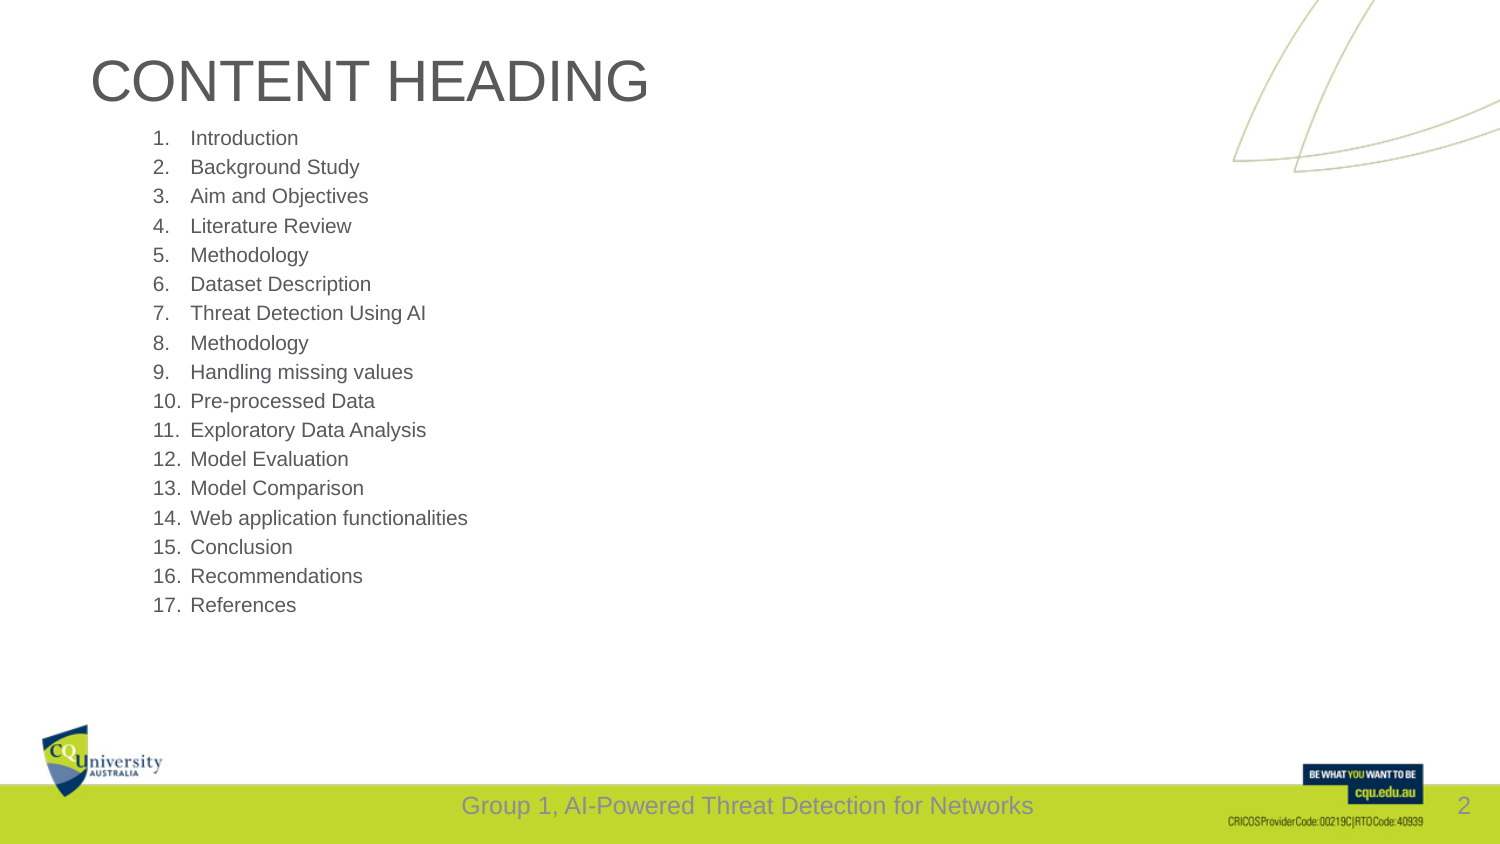

# CONTENT HEADING
Introduction
Background Study
Aim and Objectives
Literature Review
Methodology
Dataset Description
Threat Detection Using AI
Methodology
Handling missing values
Pre-processed Data
Exploratory Data Analysis
Model Evaluation
Model Comparison
Web application functionalities
Conclusion
Recommendations
References

Group 1, AI-Powered Threat Detection for Networks
2